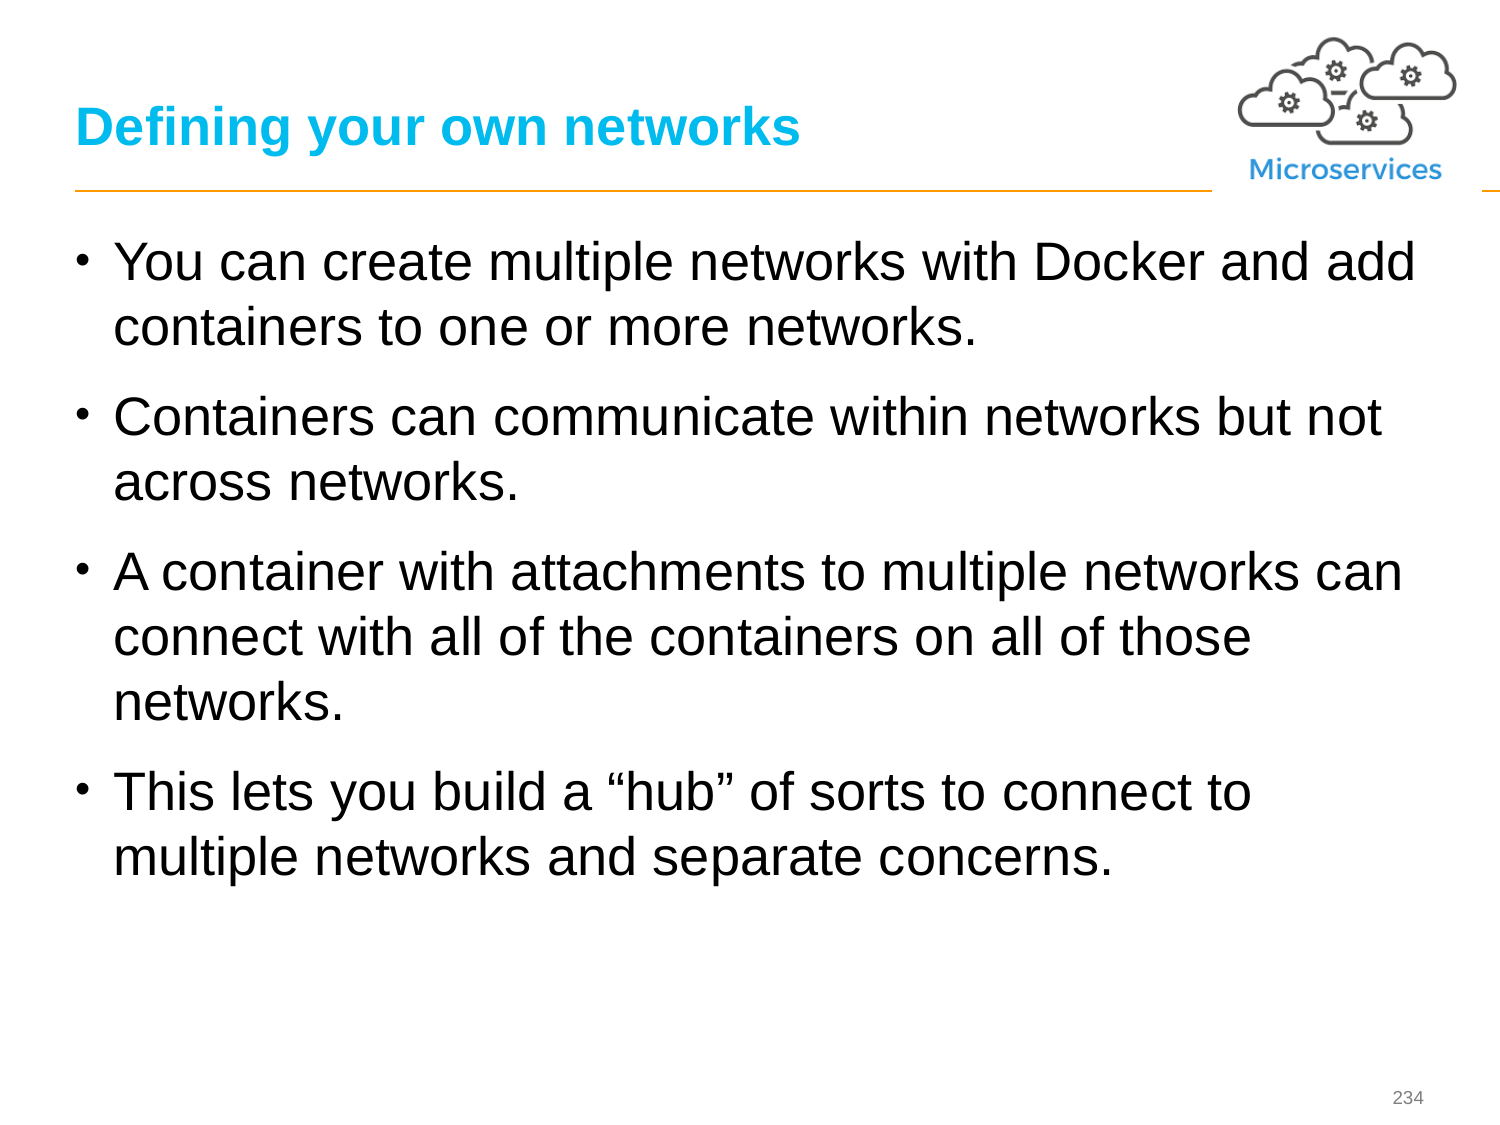

# Defining your own networks
You can create multiple networks with Docker and add containers to one or more networks.
Containers can communicate within networks but not across networks.
A container with attachments to multiple networks can connect with all of the containers on all of those networks.
This lets you build a “hub” of sorts to connect to multiple networks and separate concerns.